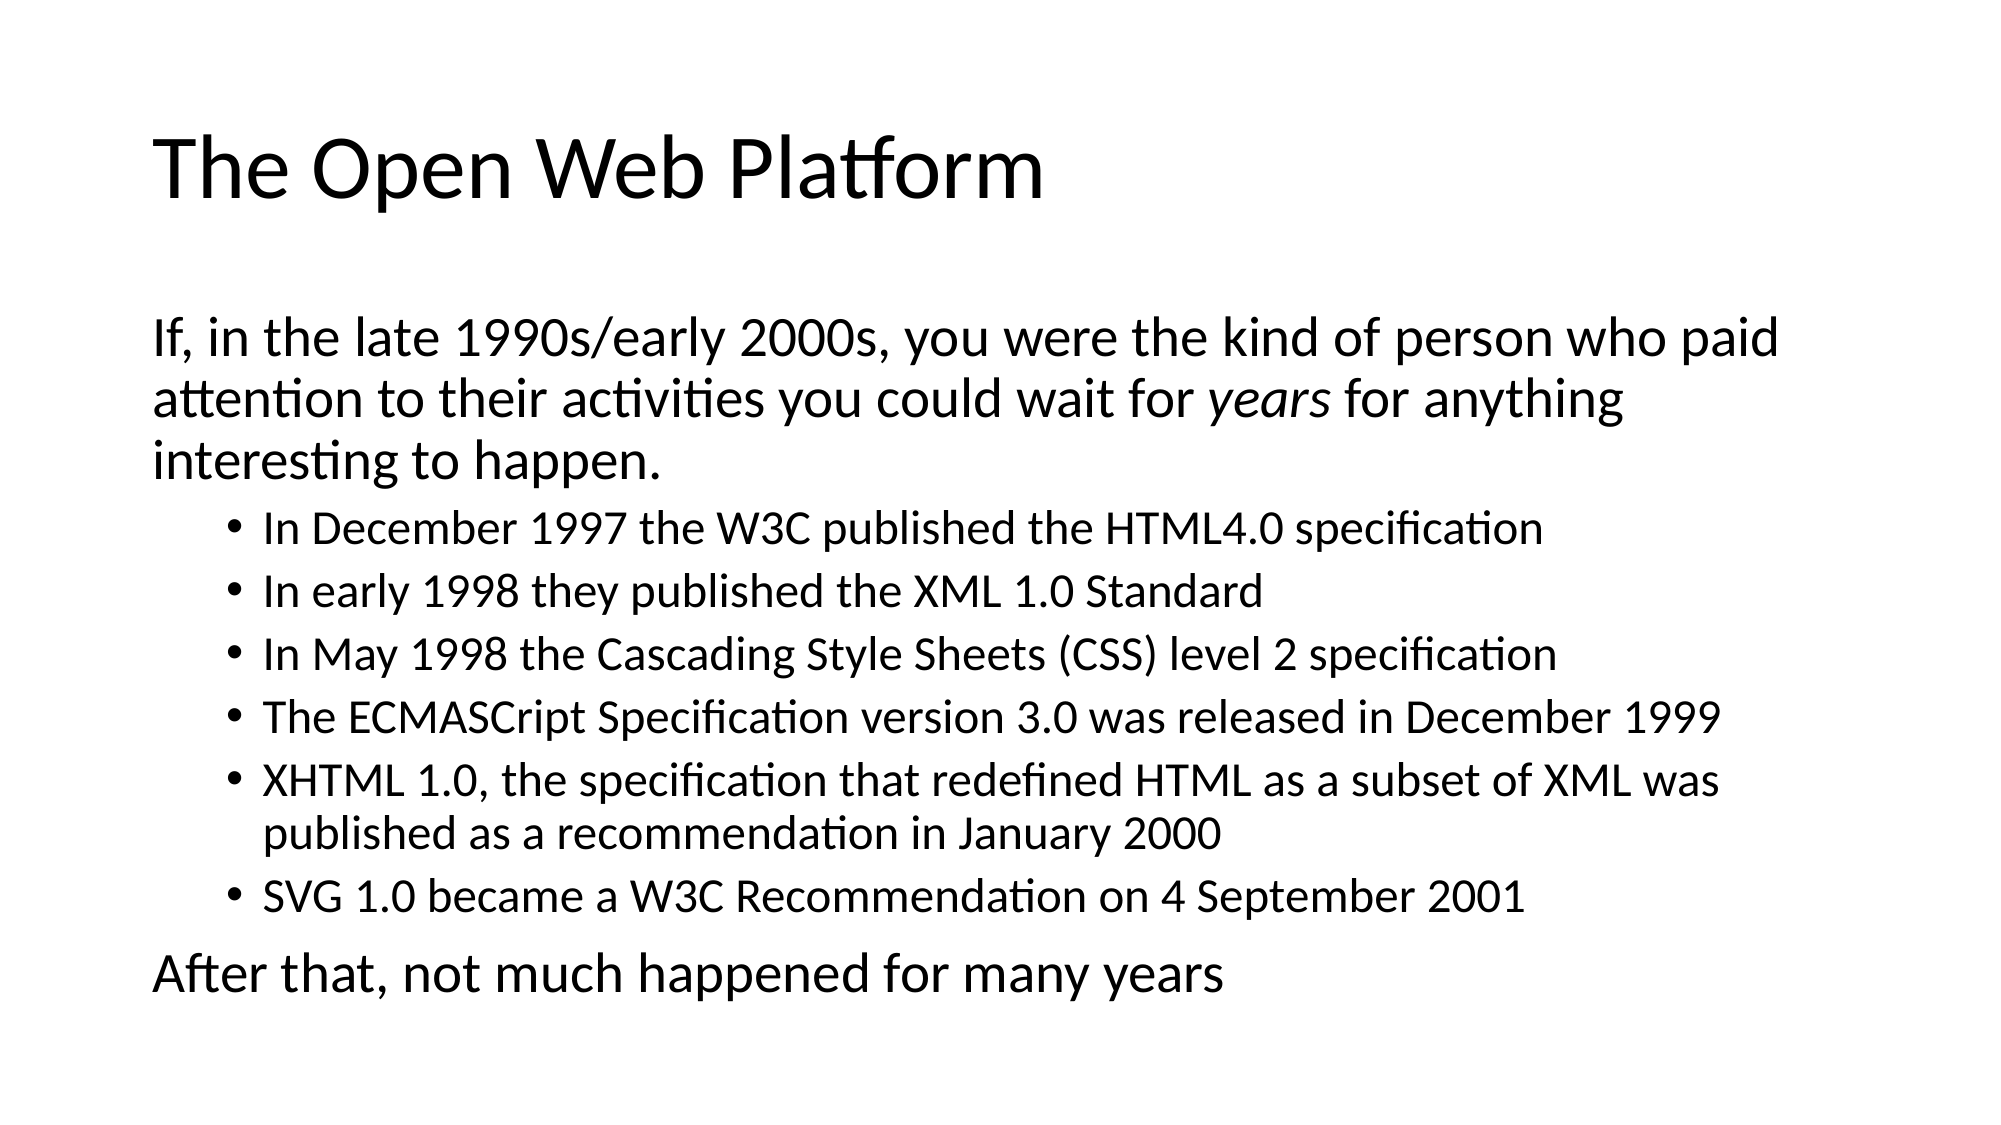

# The Open Web Platform
If, in the late 1990s/early 2000s, you were the kind of person who paid attention to their activities you could wait for years for anything interesting to happen.
In December 1997 the W3C published the HTML4.0 specification
In early 1998 they published the XML 1.0 Standard
In May 1998 the Cascading Style Sheets (CSS) level 2 specification
The ECMASCript Specification version 3.0 was released in December 1999
XHTML 1.0, the specification that redefined HTML as a subset of XML was published as a recommendation in January 2000
SVG 1.0 became a W3C Recommendation on 4 September 2001
After that, not much happened for many years